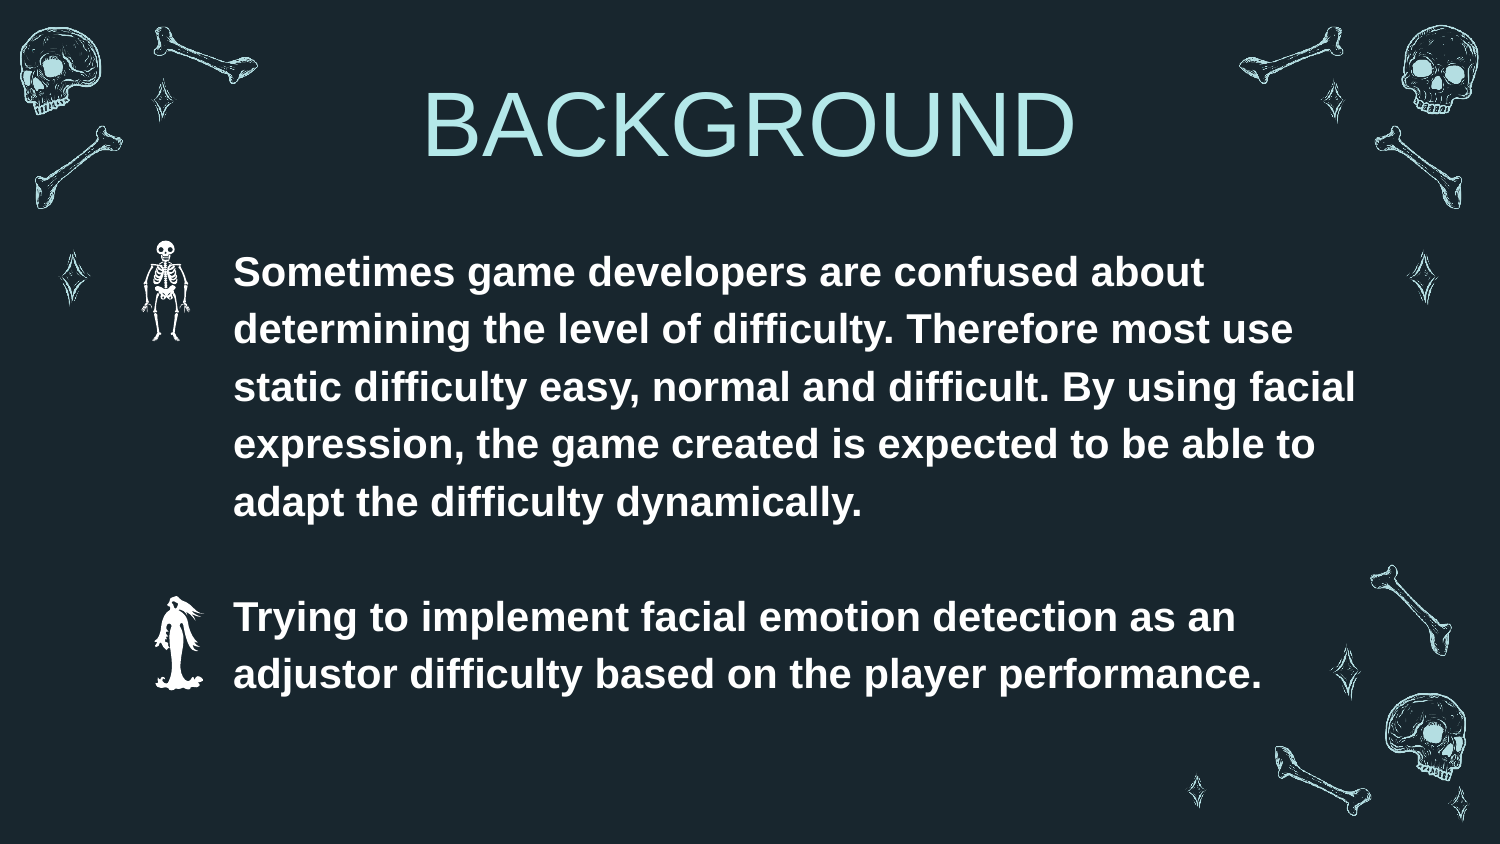

# BACKGROUND
Sometimes game developers are confused about determining the level of difficulty. Therefore most use static difficulty easy, normal and difficult. By using facial expression, the game created is expected to be able to adapt the difficulty dynamically.

Trying to implement facial emotion detection as an adjustor difficulty based on the player performance.